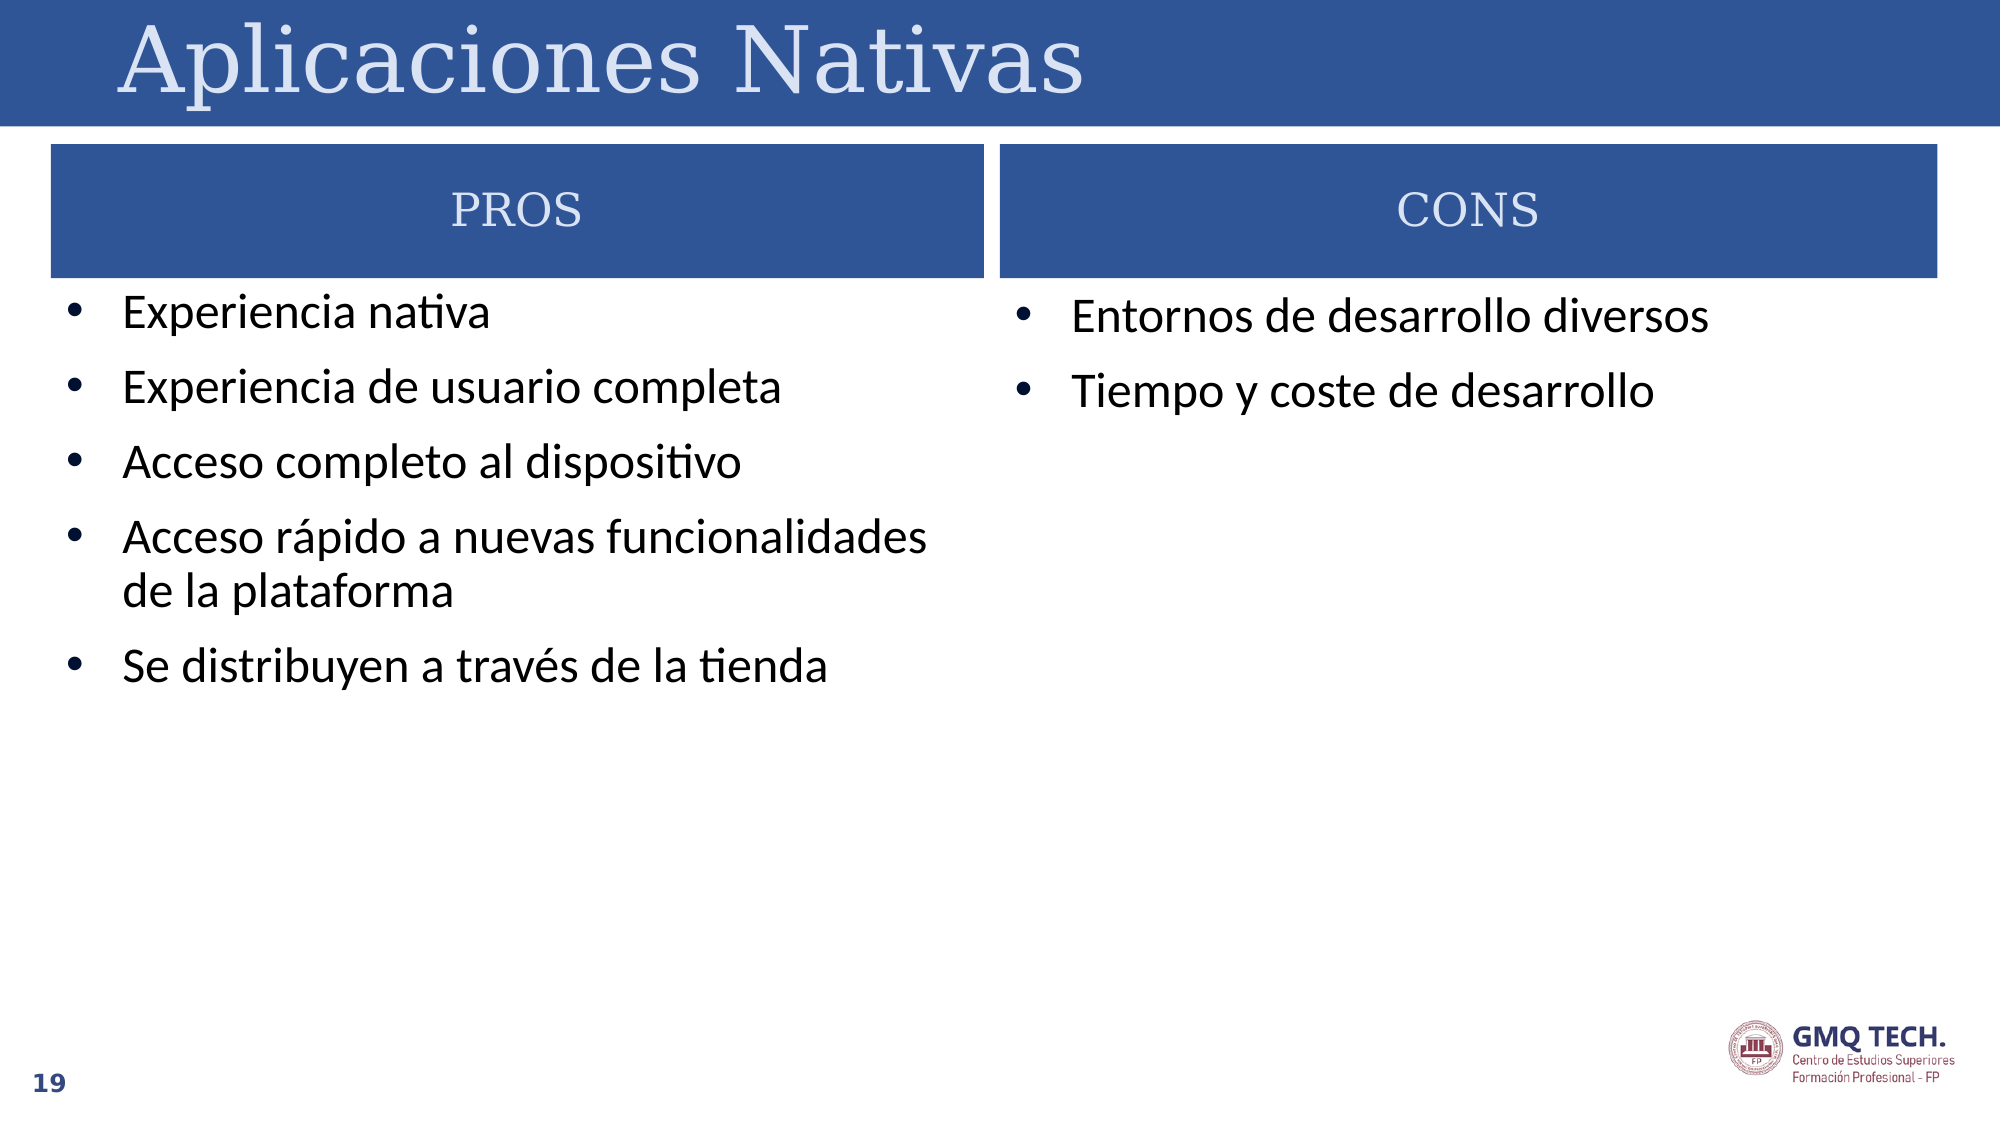

# Aplicaciones Nativas
PROS
CONS
Experiencia nativa
Experiencia de usuario completa
Acceso completo al dispositivo
Acceso rápido a nuevas funcionalidades de la plataforma
Se distribuyen a través de la tienda

Entornos de desarrollo diversos
Tiempo y coste de desarrollo
19